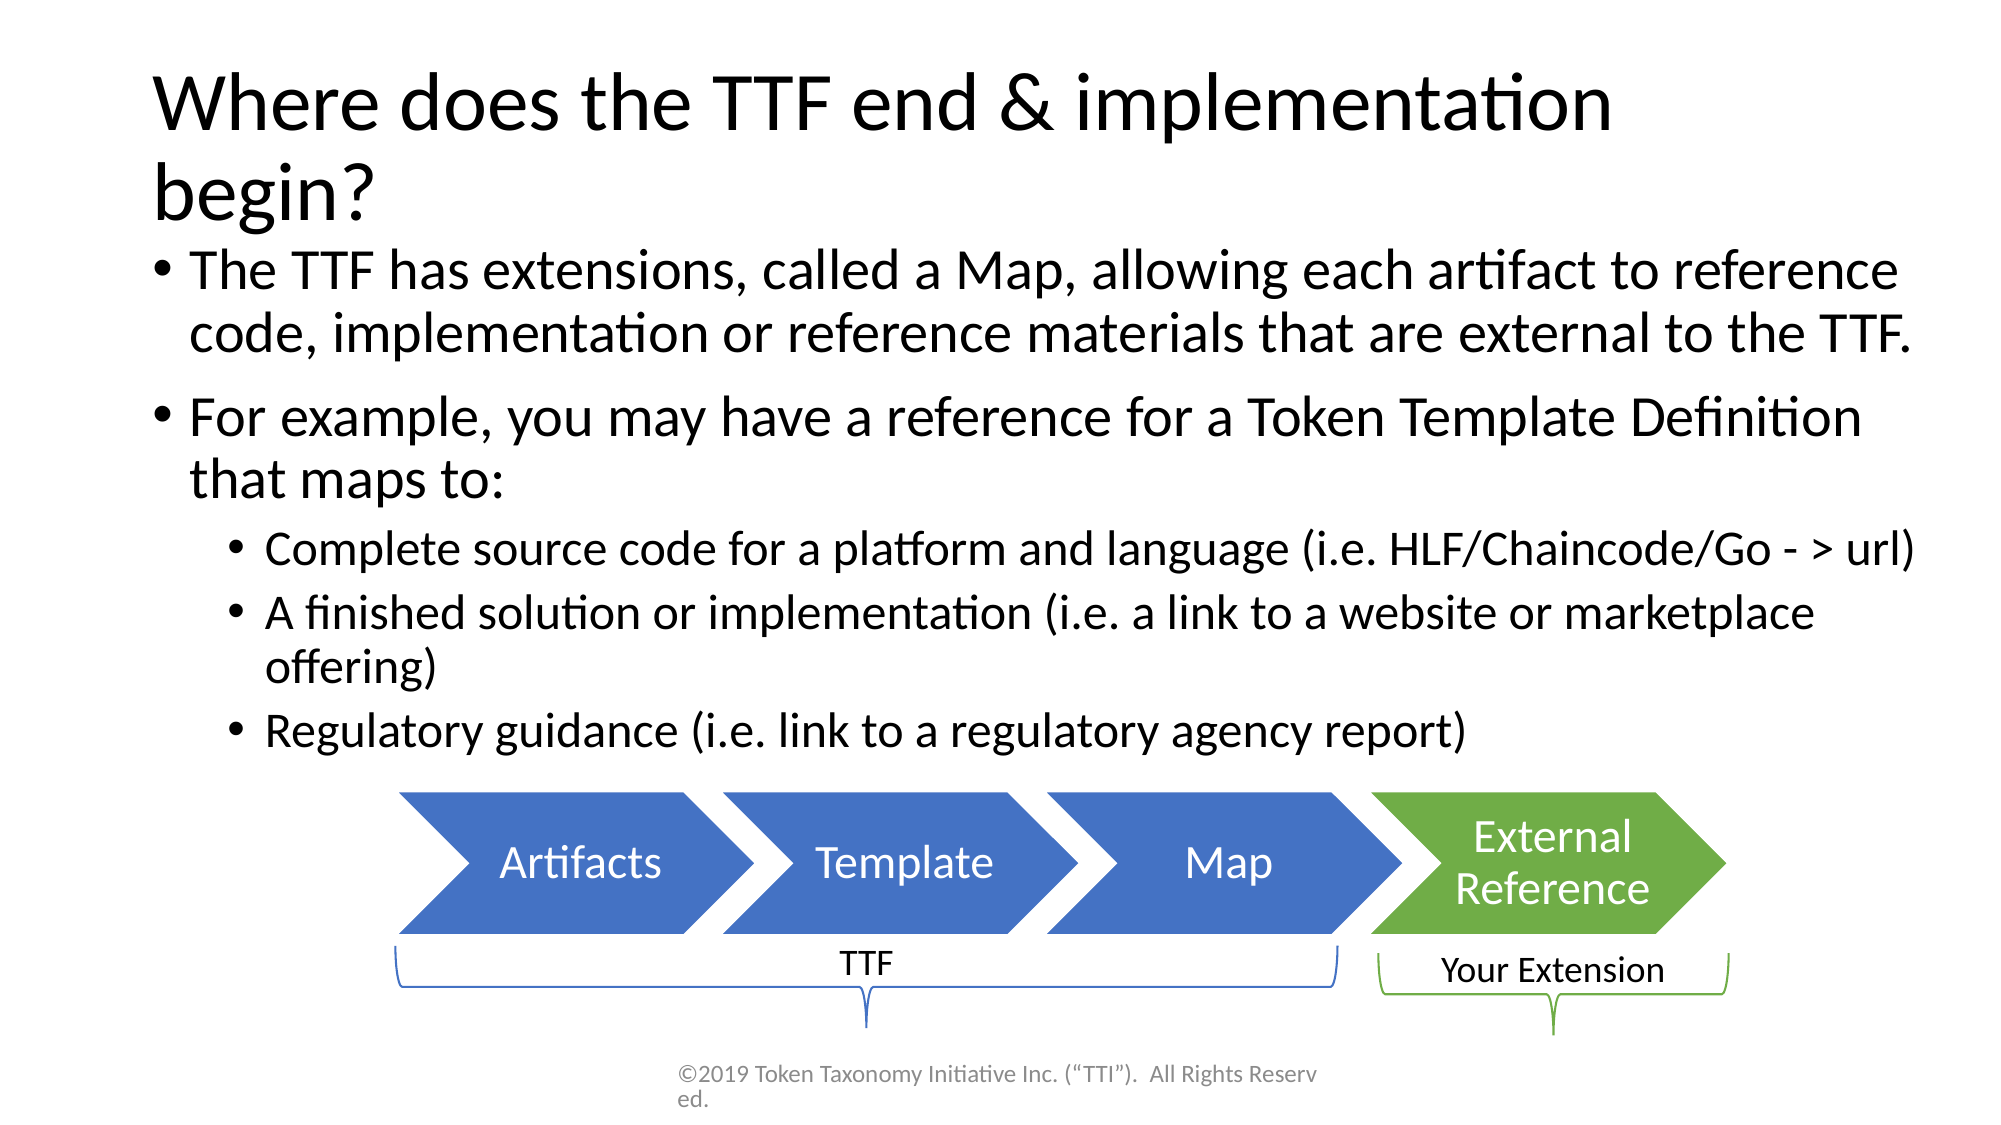

# Where does the TTF end & implementation begin?
The TTF has extensions, called a Map, allowing each artifact to reference code, implementation or reference materials that are external to the TTF.
For example, you may have a reference for a Token Template Definition that maps to:
Complete source code for a platform and language (i.e. HLF/Chaincode/Go - > url)
A finished solution or implementation (i.e. a link to a website or marketplace offering)
Regulatory guidance (i.e. link to a regulatory agency report)

TTF
Artifacts
Template
Map
External Reference
Your Extension
©2019 Token Taxonomy Initiative Inc. (“TTI”).  All Rights Reserved.